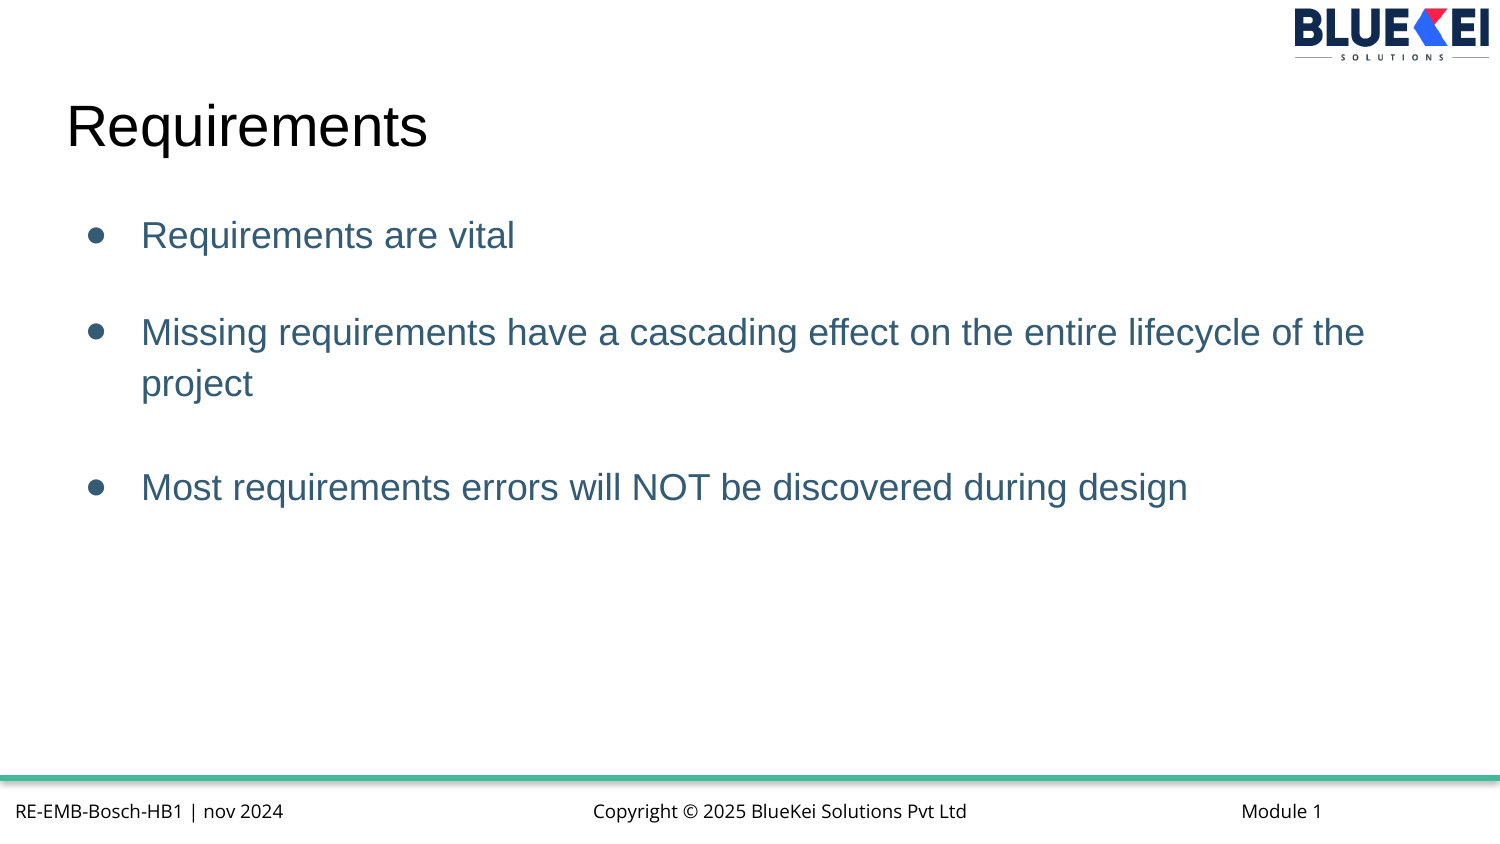

# Requirements
Requirements are vital
Missing requirements have a cascading effect on the entire lifecycle of the project
Most requirements errors will NOT be discovered during design